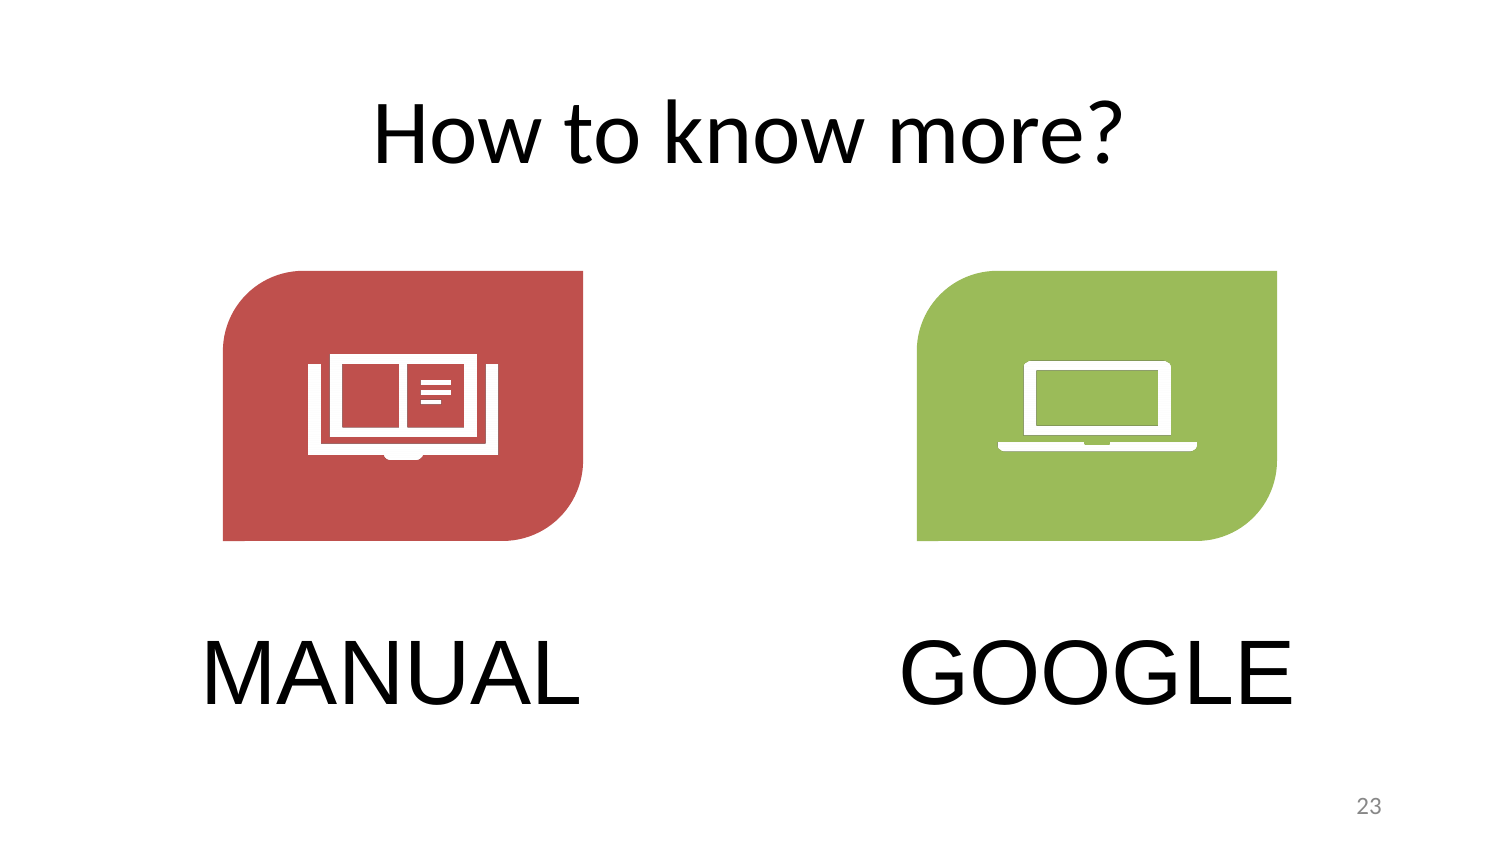

# How to know more?

MANUAL

GOOGLE
23